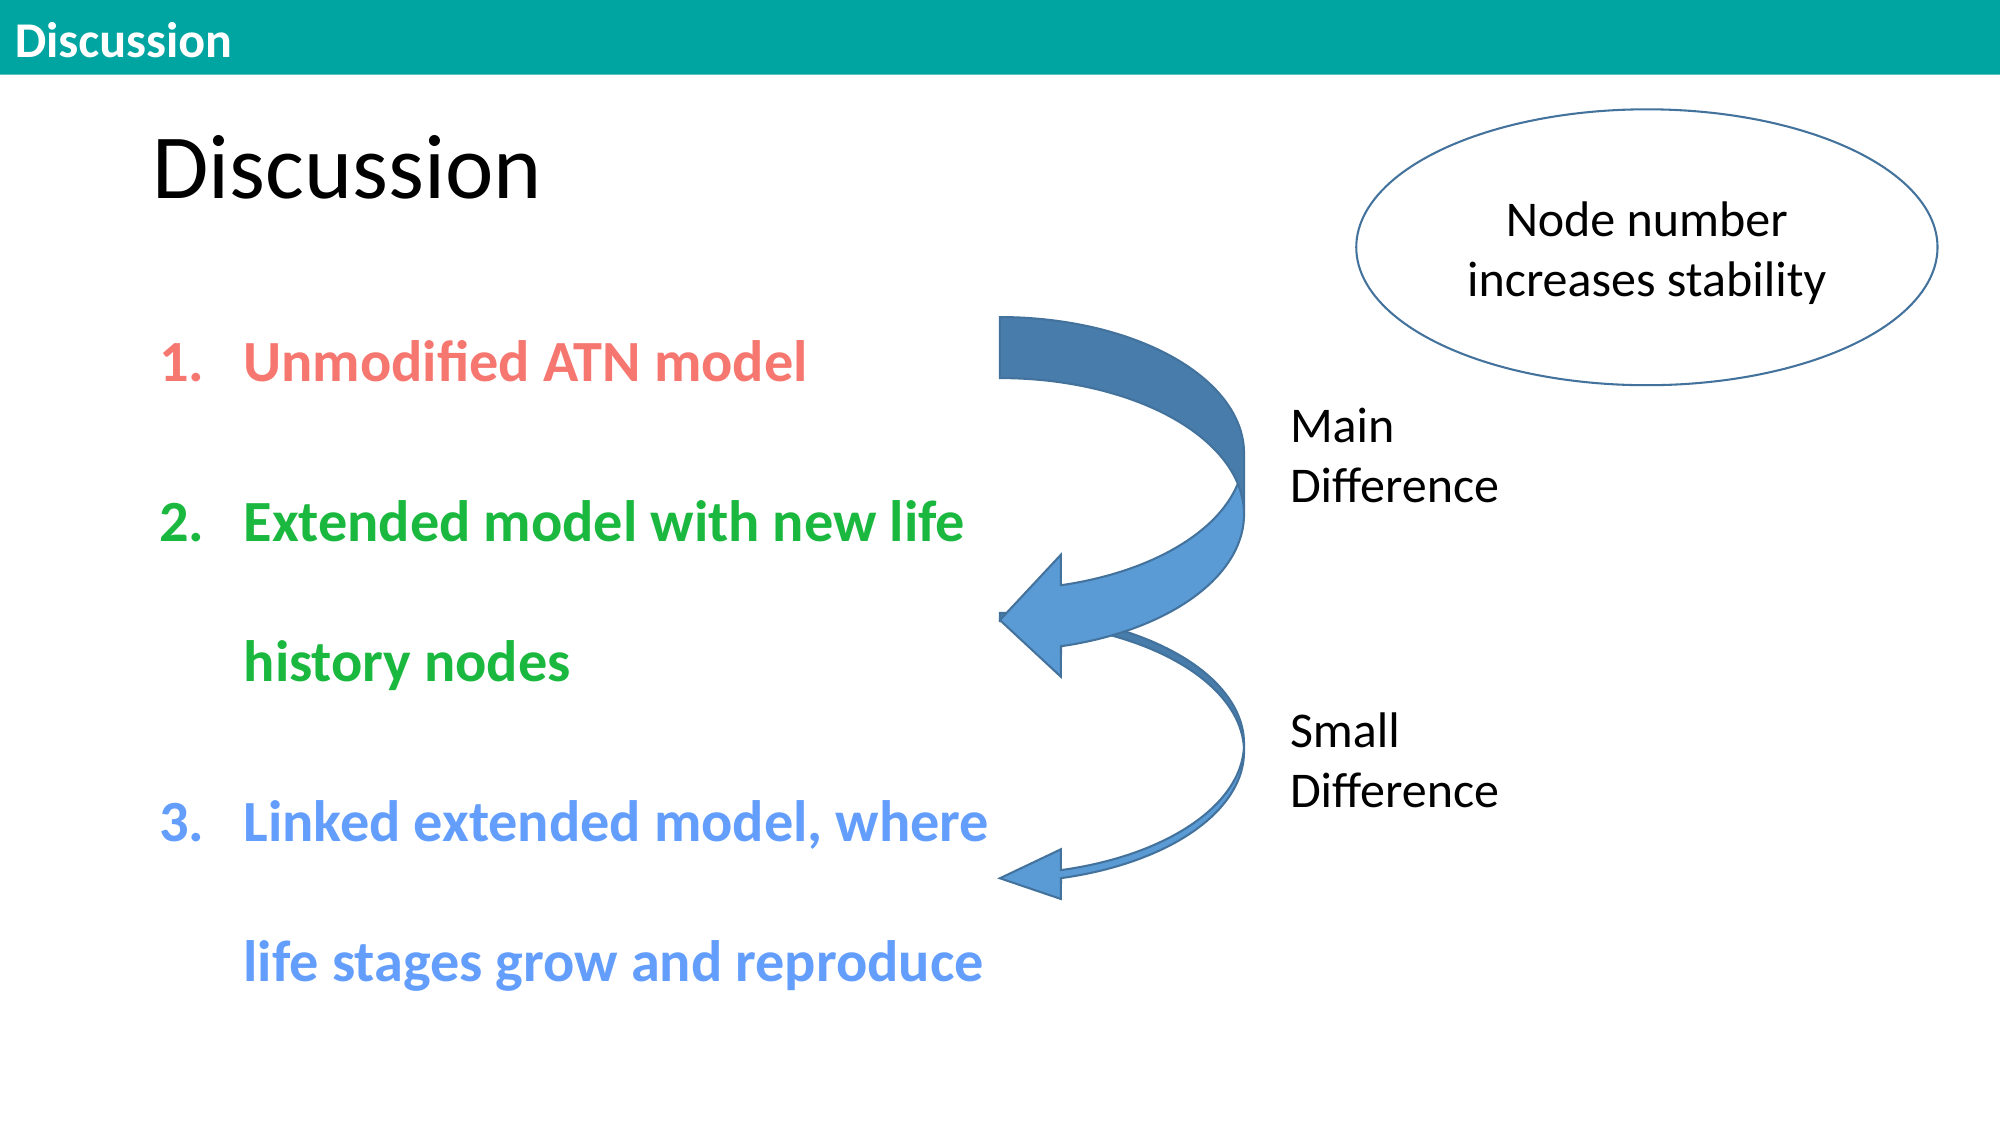

Discussion
40
# Discussion

Node number increases stability
Unmodified ATN model
Extended model with new life history nodes
Linked extended model, where life stages grow and reproduce

Main Difference

Small Difference